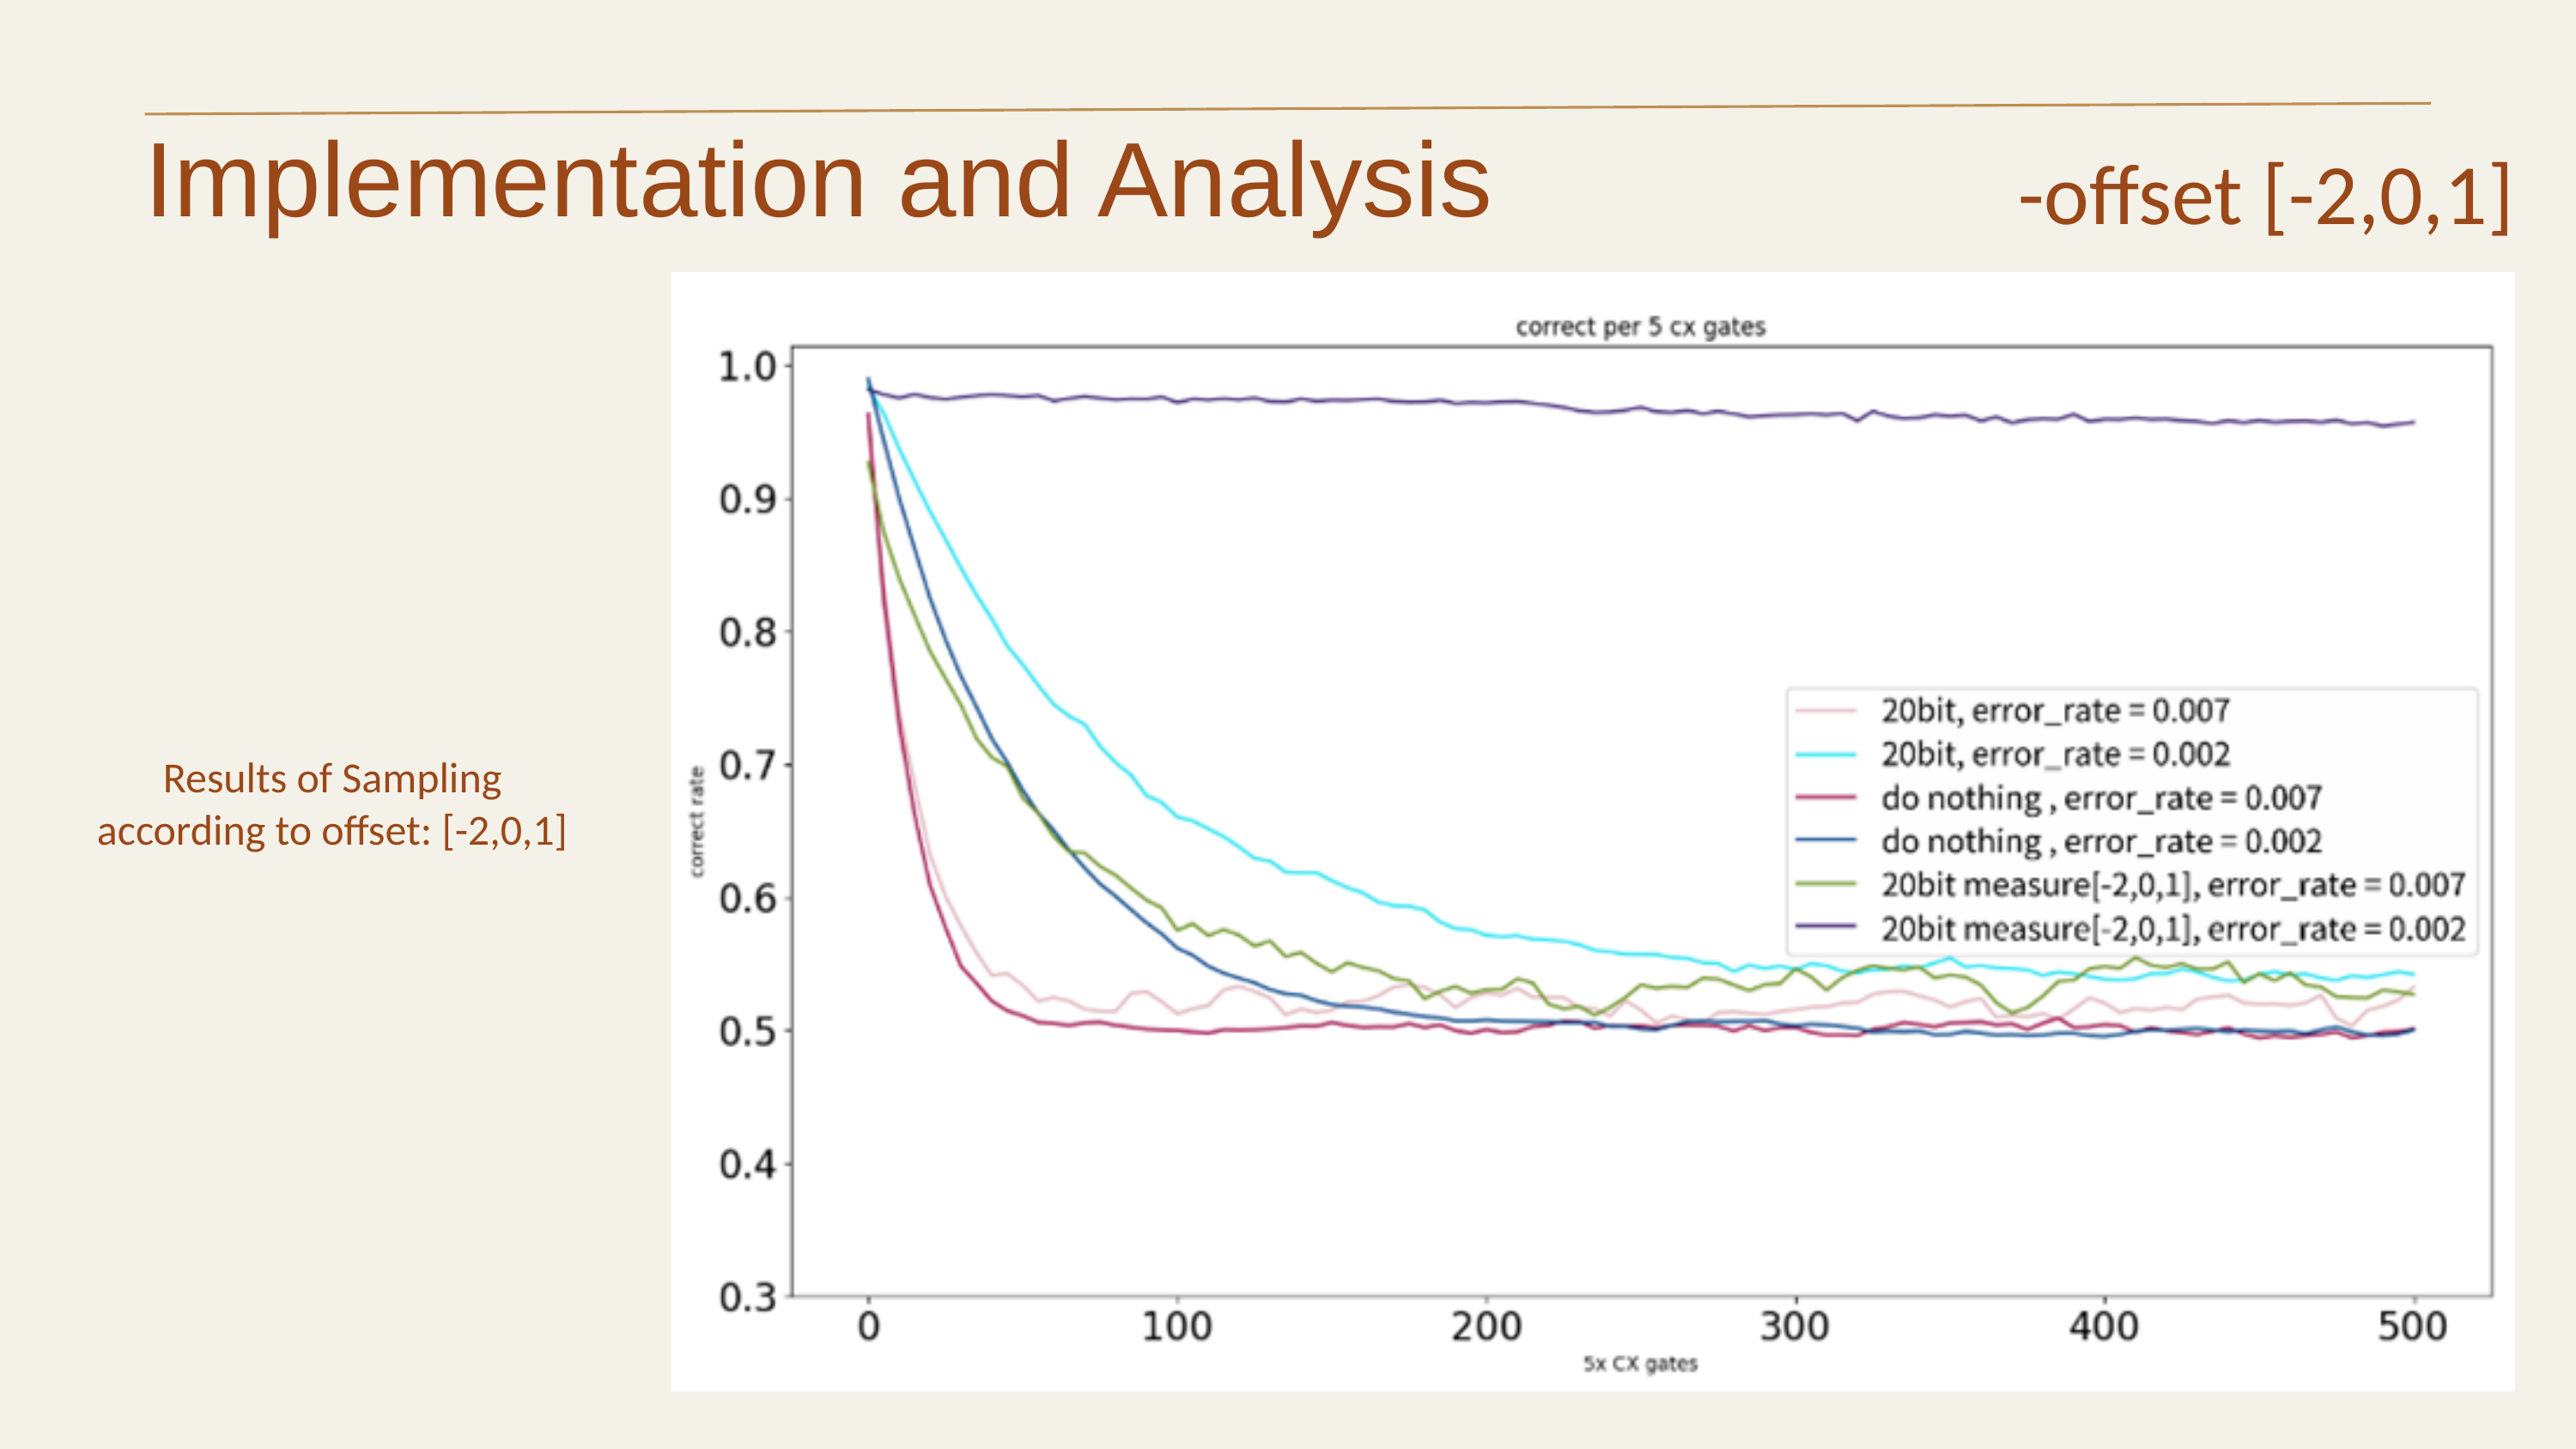

Implementation and Analysis
-offset [-2,0,1]

Results of Sampling according to offset: [-2,0,1]